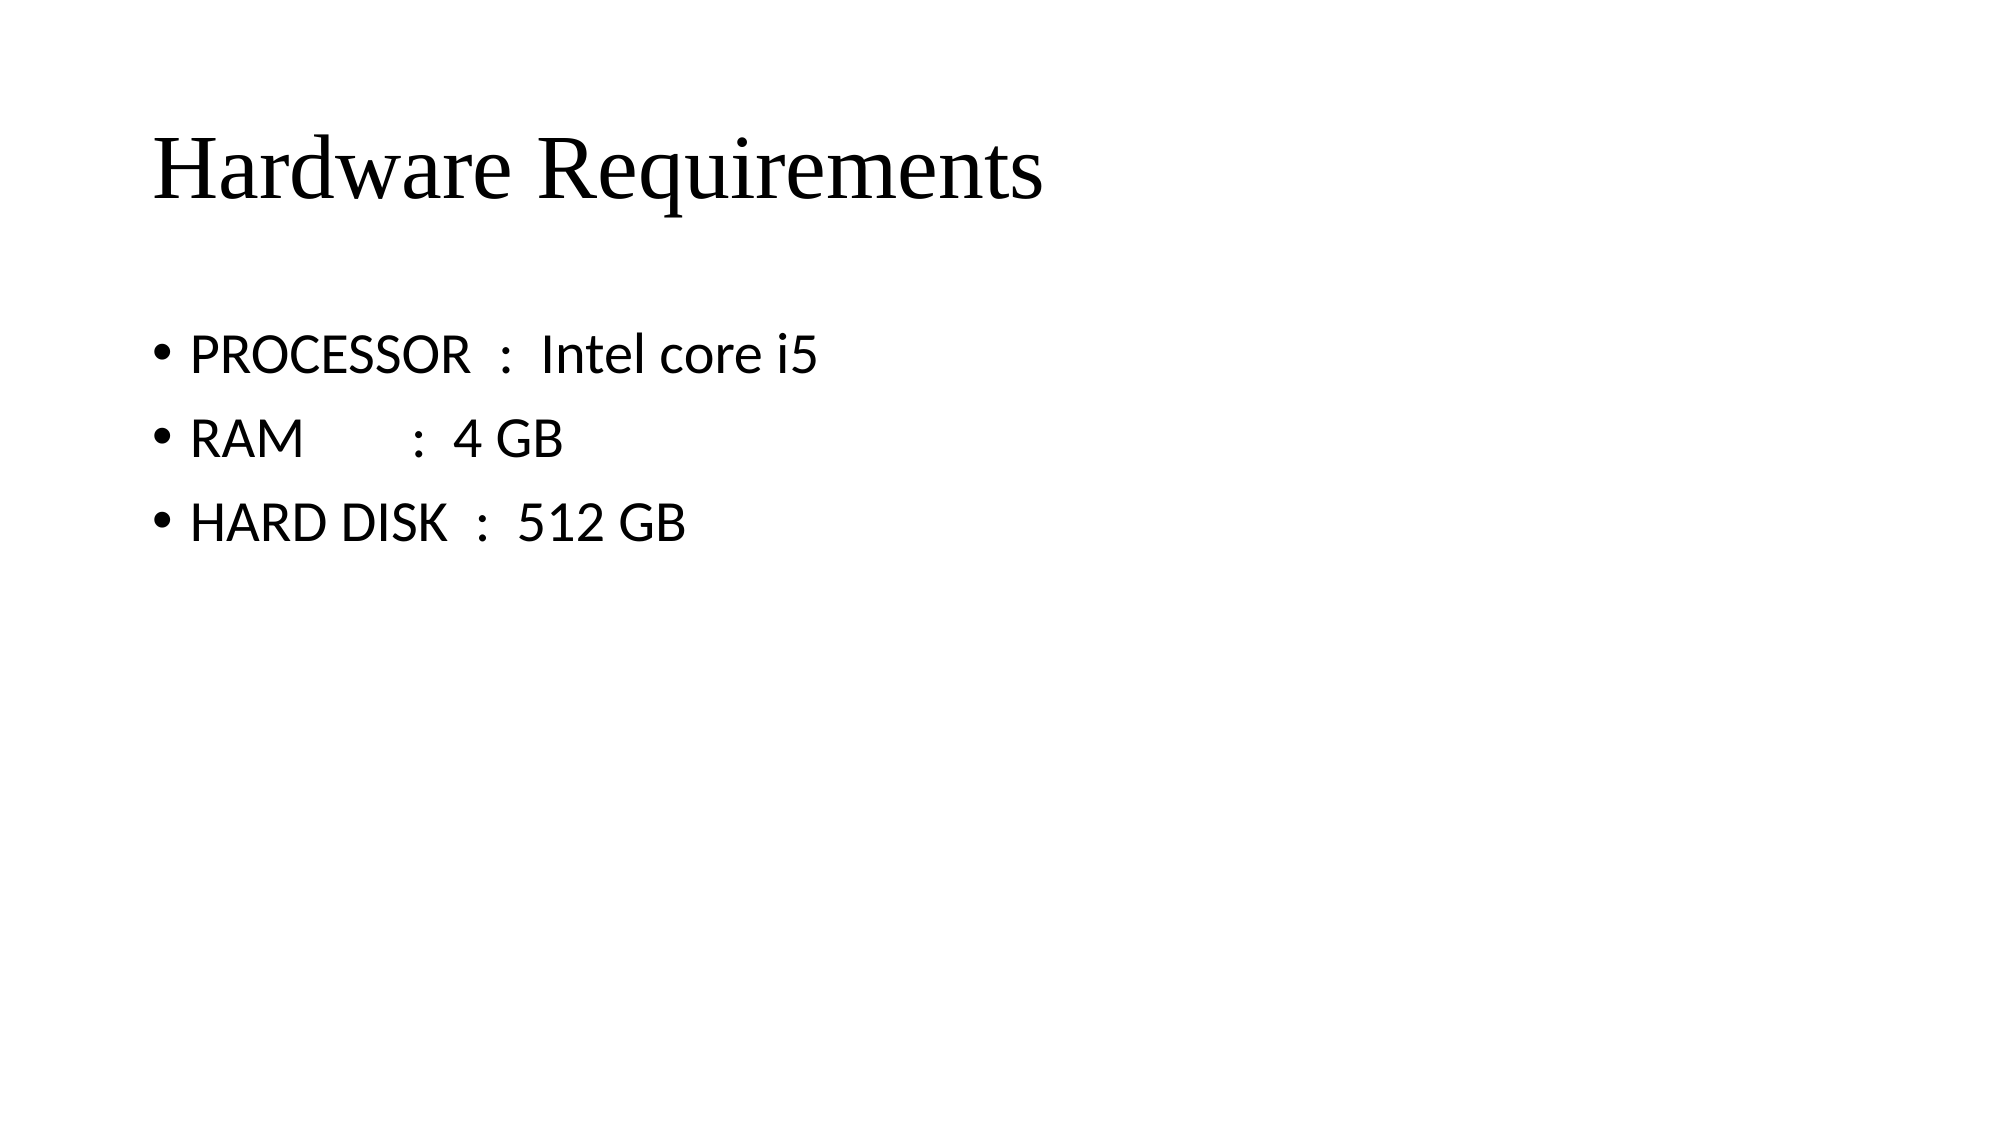

# Hardware Requirements
PROCESSOR  :  Intel core i5
RAM        :  4 GB
HARD DISK  :  512 GB